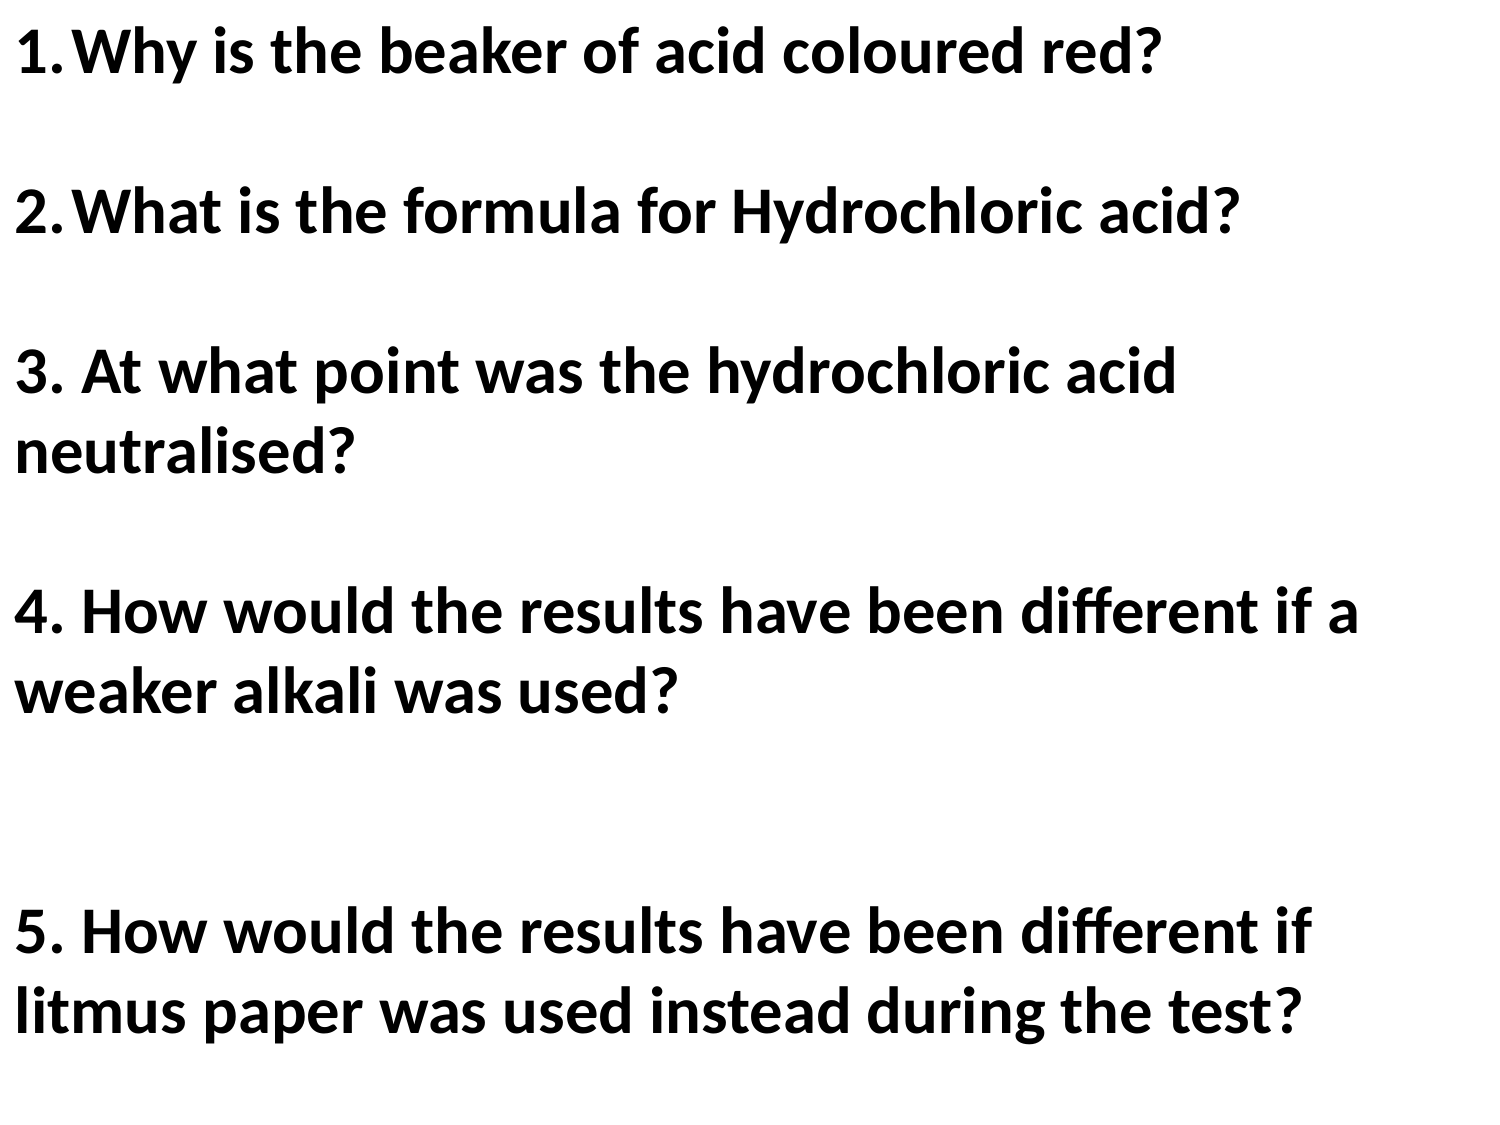

Why is the beaker of acid coloured red?

What is the formula for Hydrochloric acid?

3. At what point was the hydrochloric acid neutralised?

4. How would the results have been different if a weaker alkali was used?

5. How would the results have been different if litmus paper was used instead during the test?